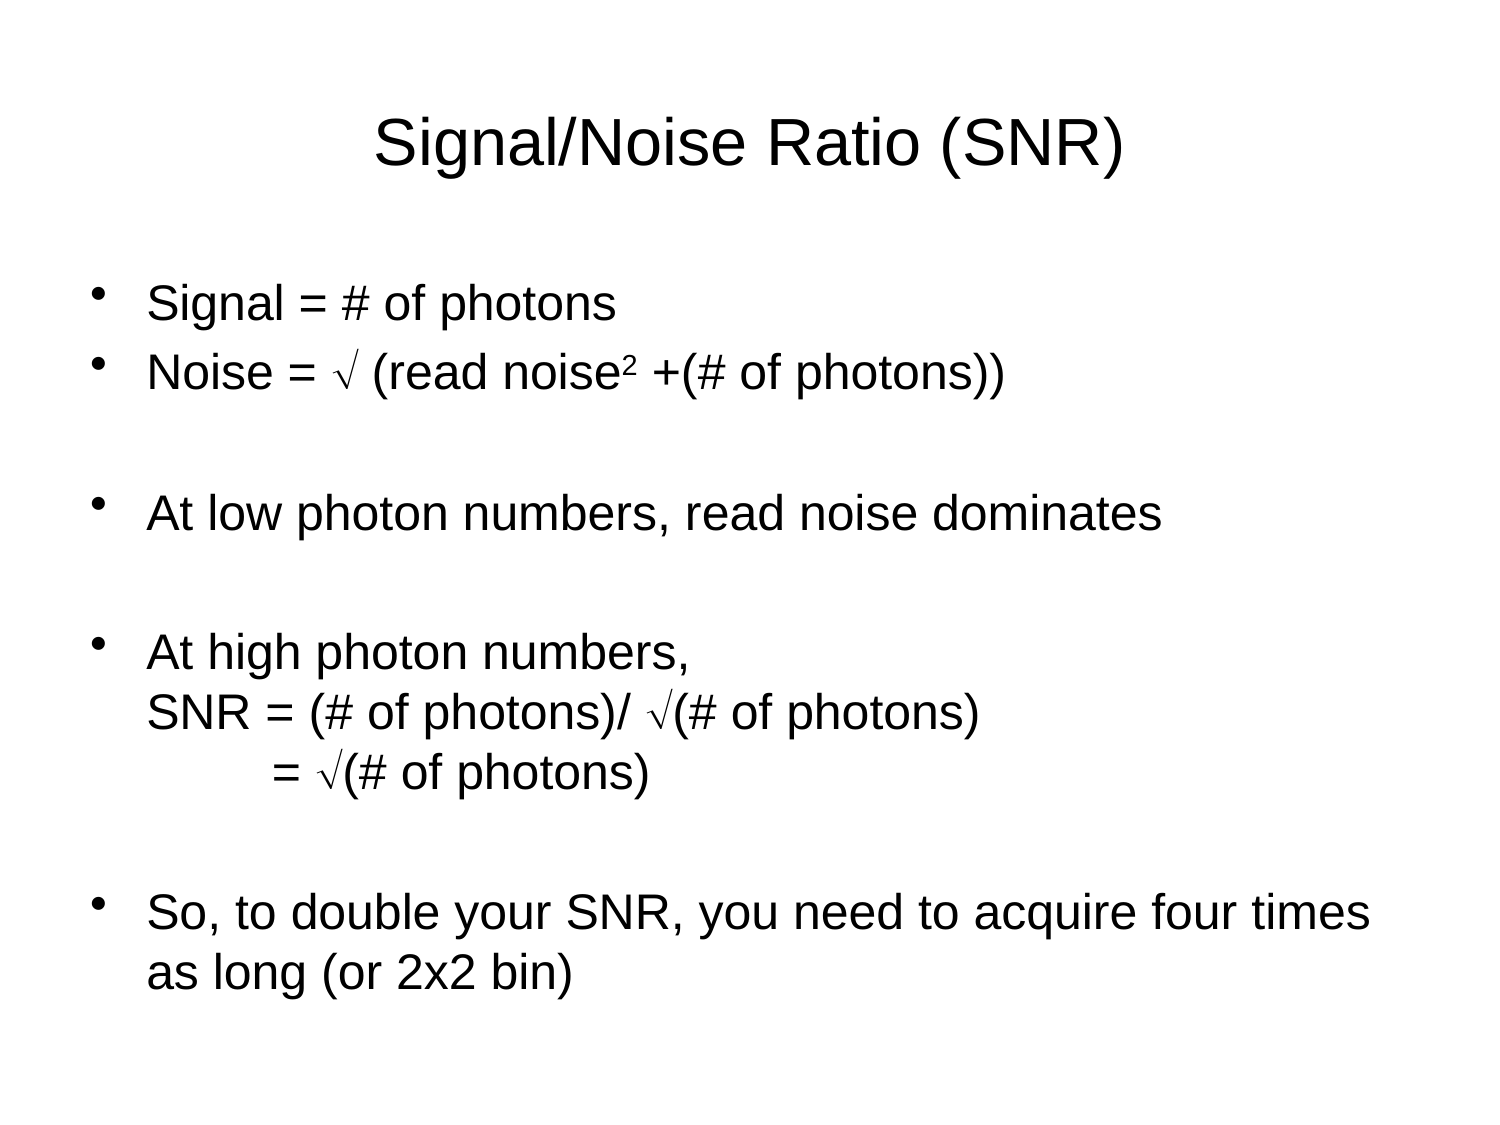

# Signal/Noise Ratio (SNR)
Signal = # of photons
Noise = √ (read noise2 +(# of photons))

At low photon numbers, read noise dominates

At high photon numbers,
SNR = (# of photons)/ √(# of photons)
         = √(# of photons)

So, to double your SNR, you need to acquire four times as long (or 2x2 bin)